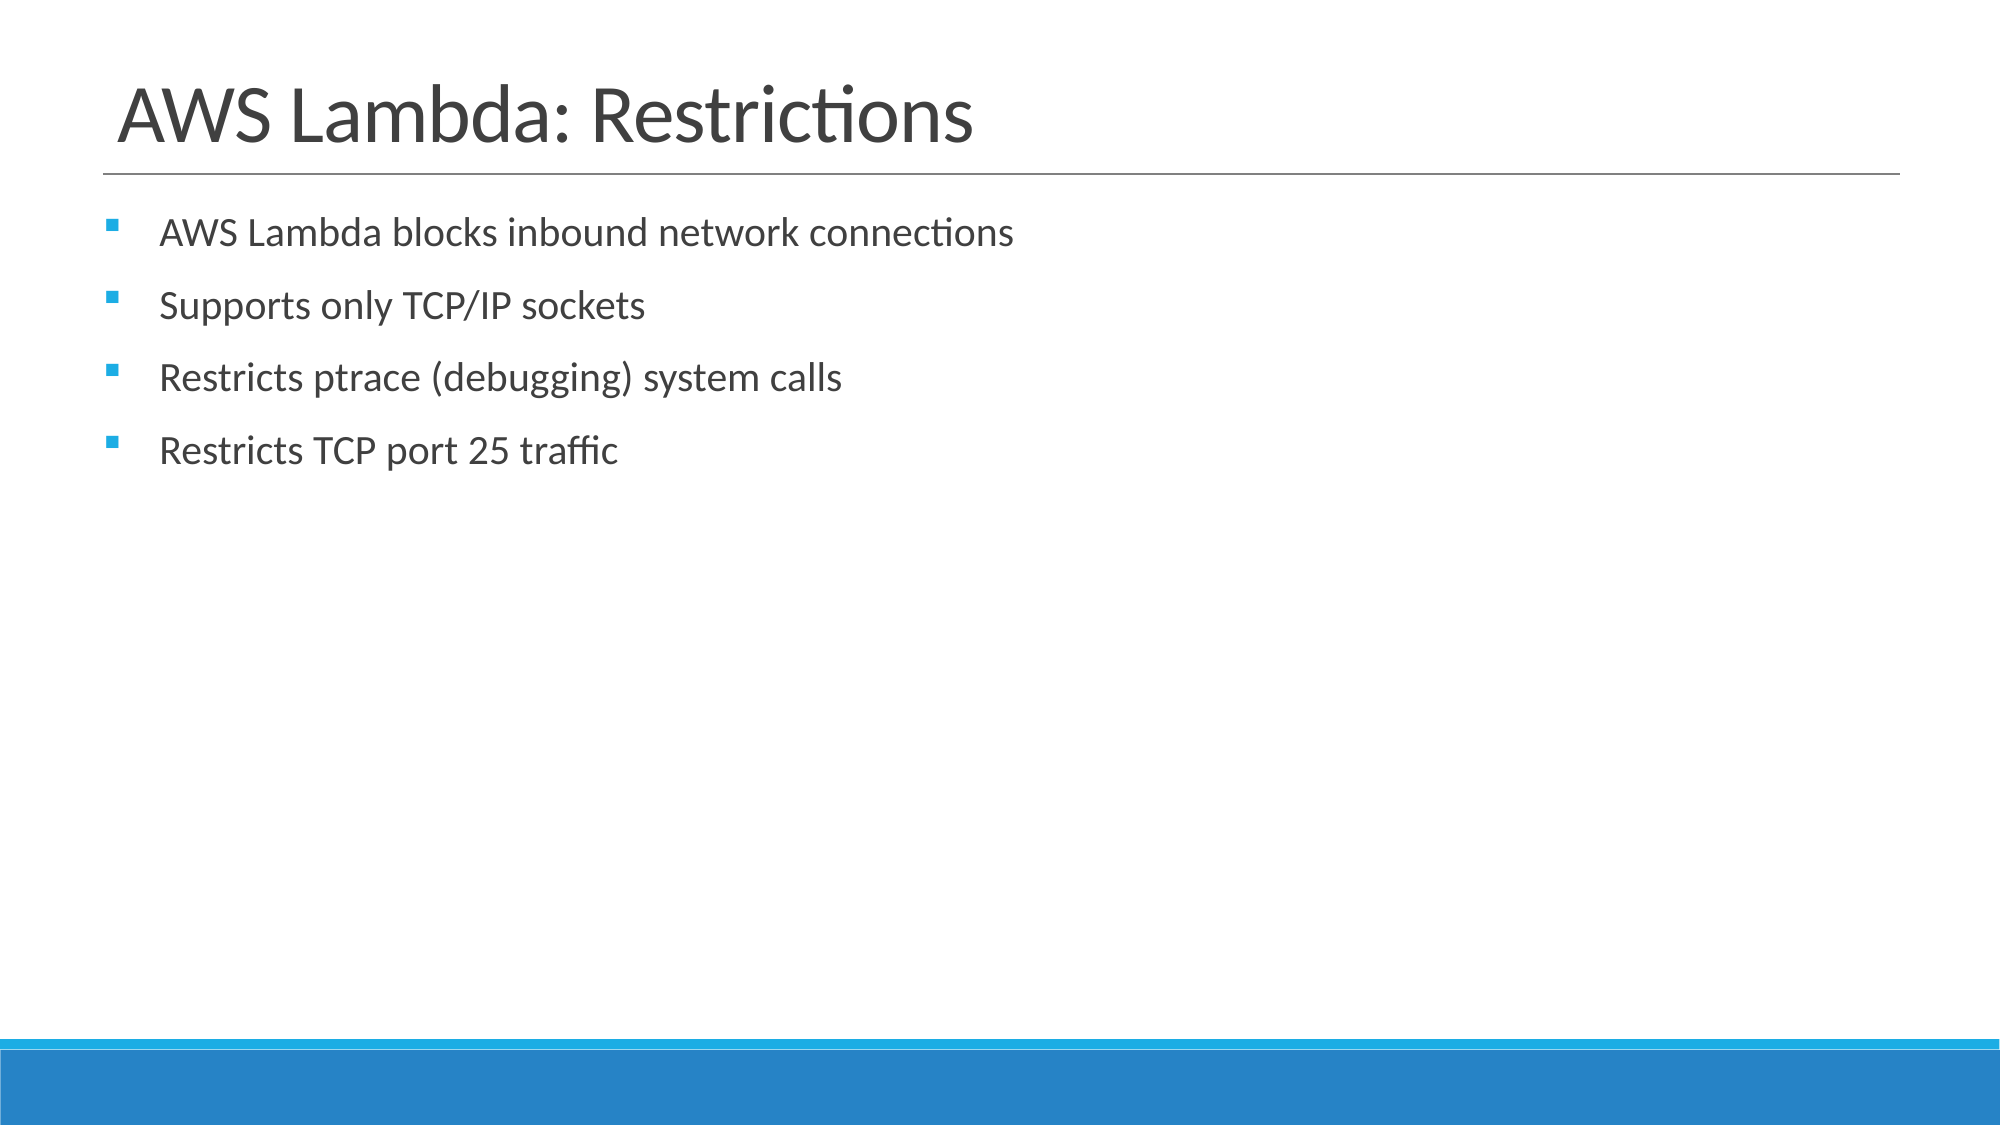

# AWS Lambda: Restrictions
AWS Lambda blocks inbound network connections
Supports only TCP/IP sockets
Restricts ptrace (debugging) system calls
Restricts TCP port 25 traffic